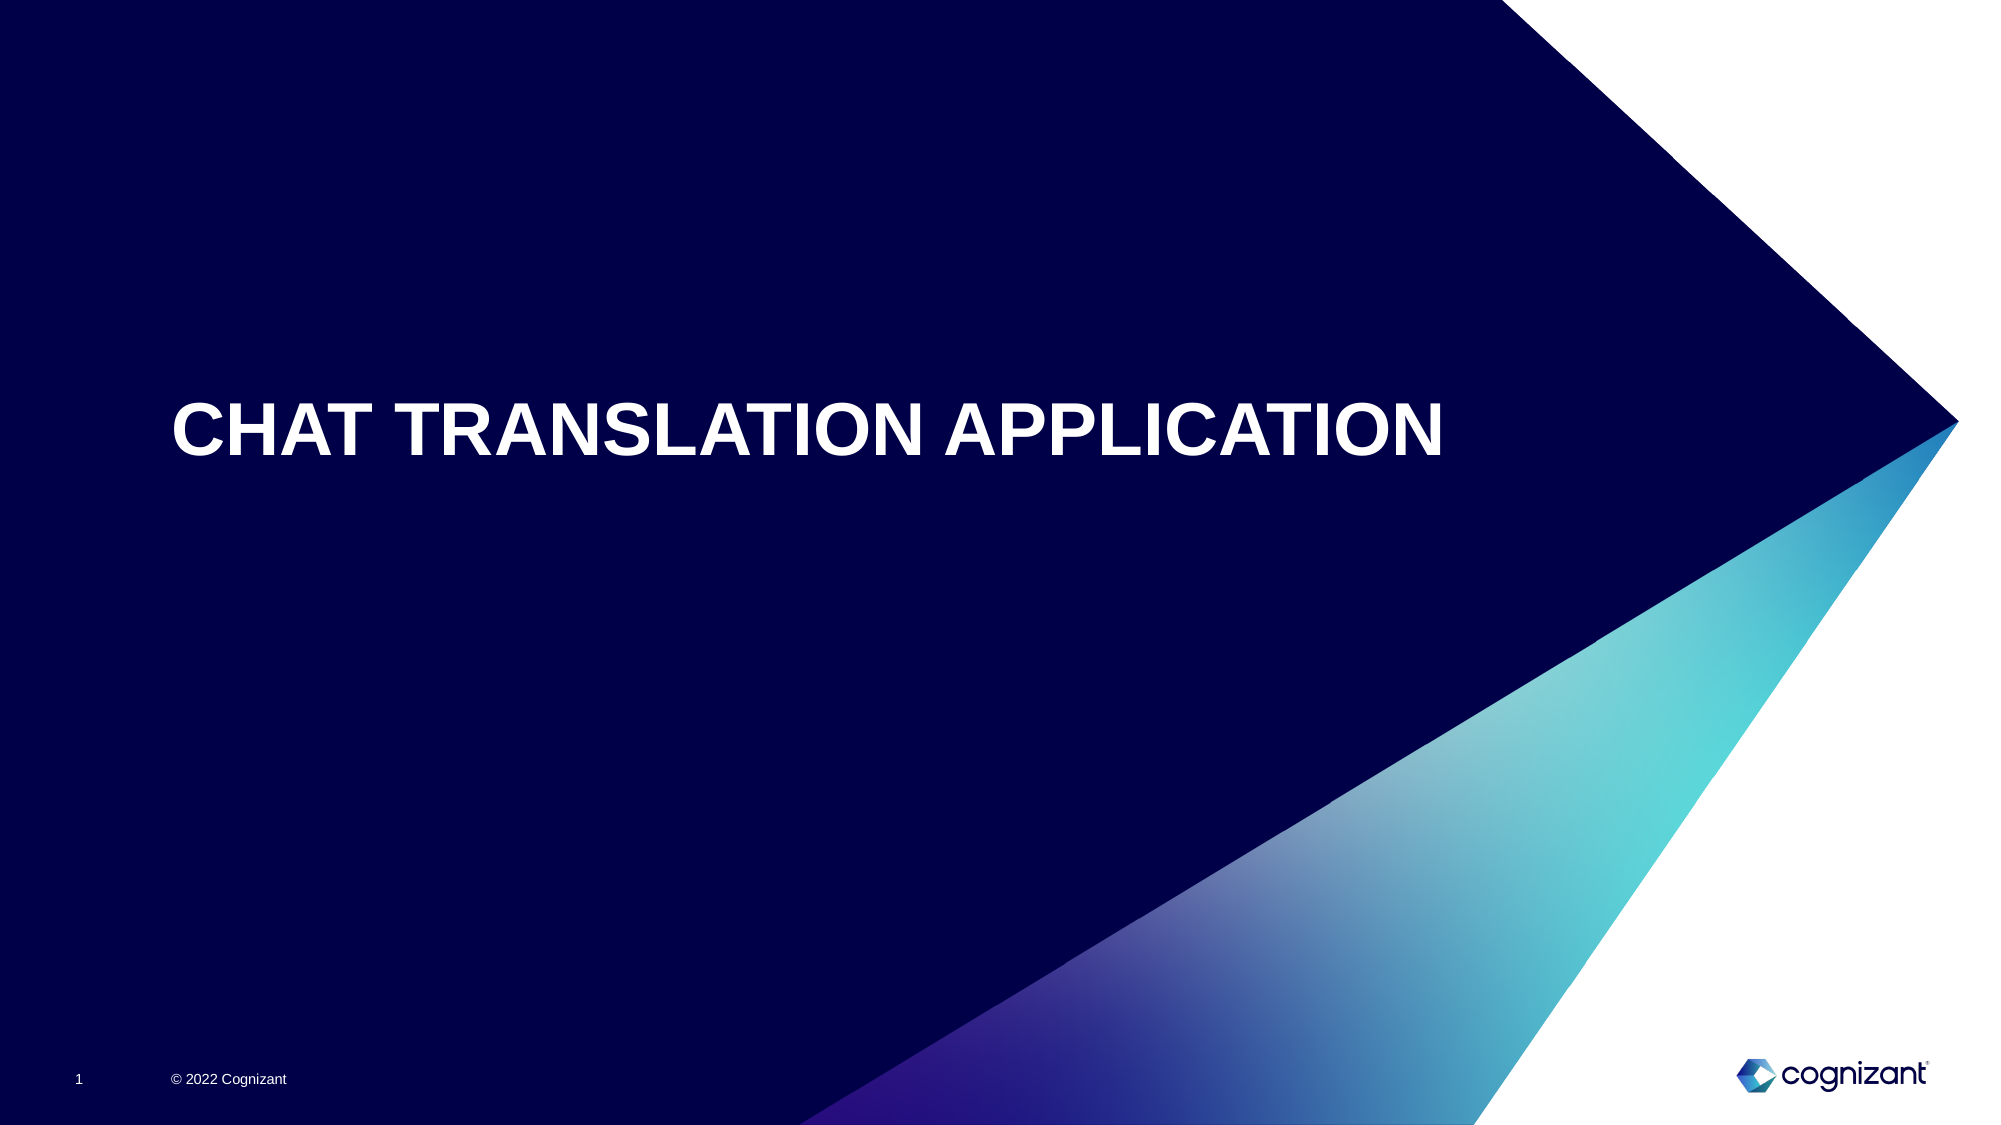

# CHAT TRANSLATION APPLICATION
© 2022 Cognizant
1